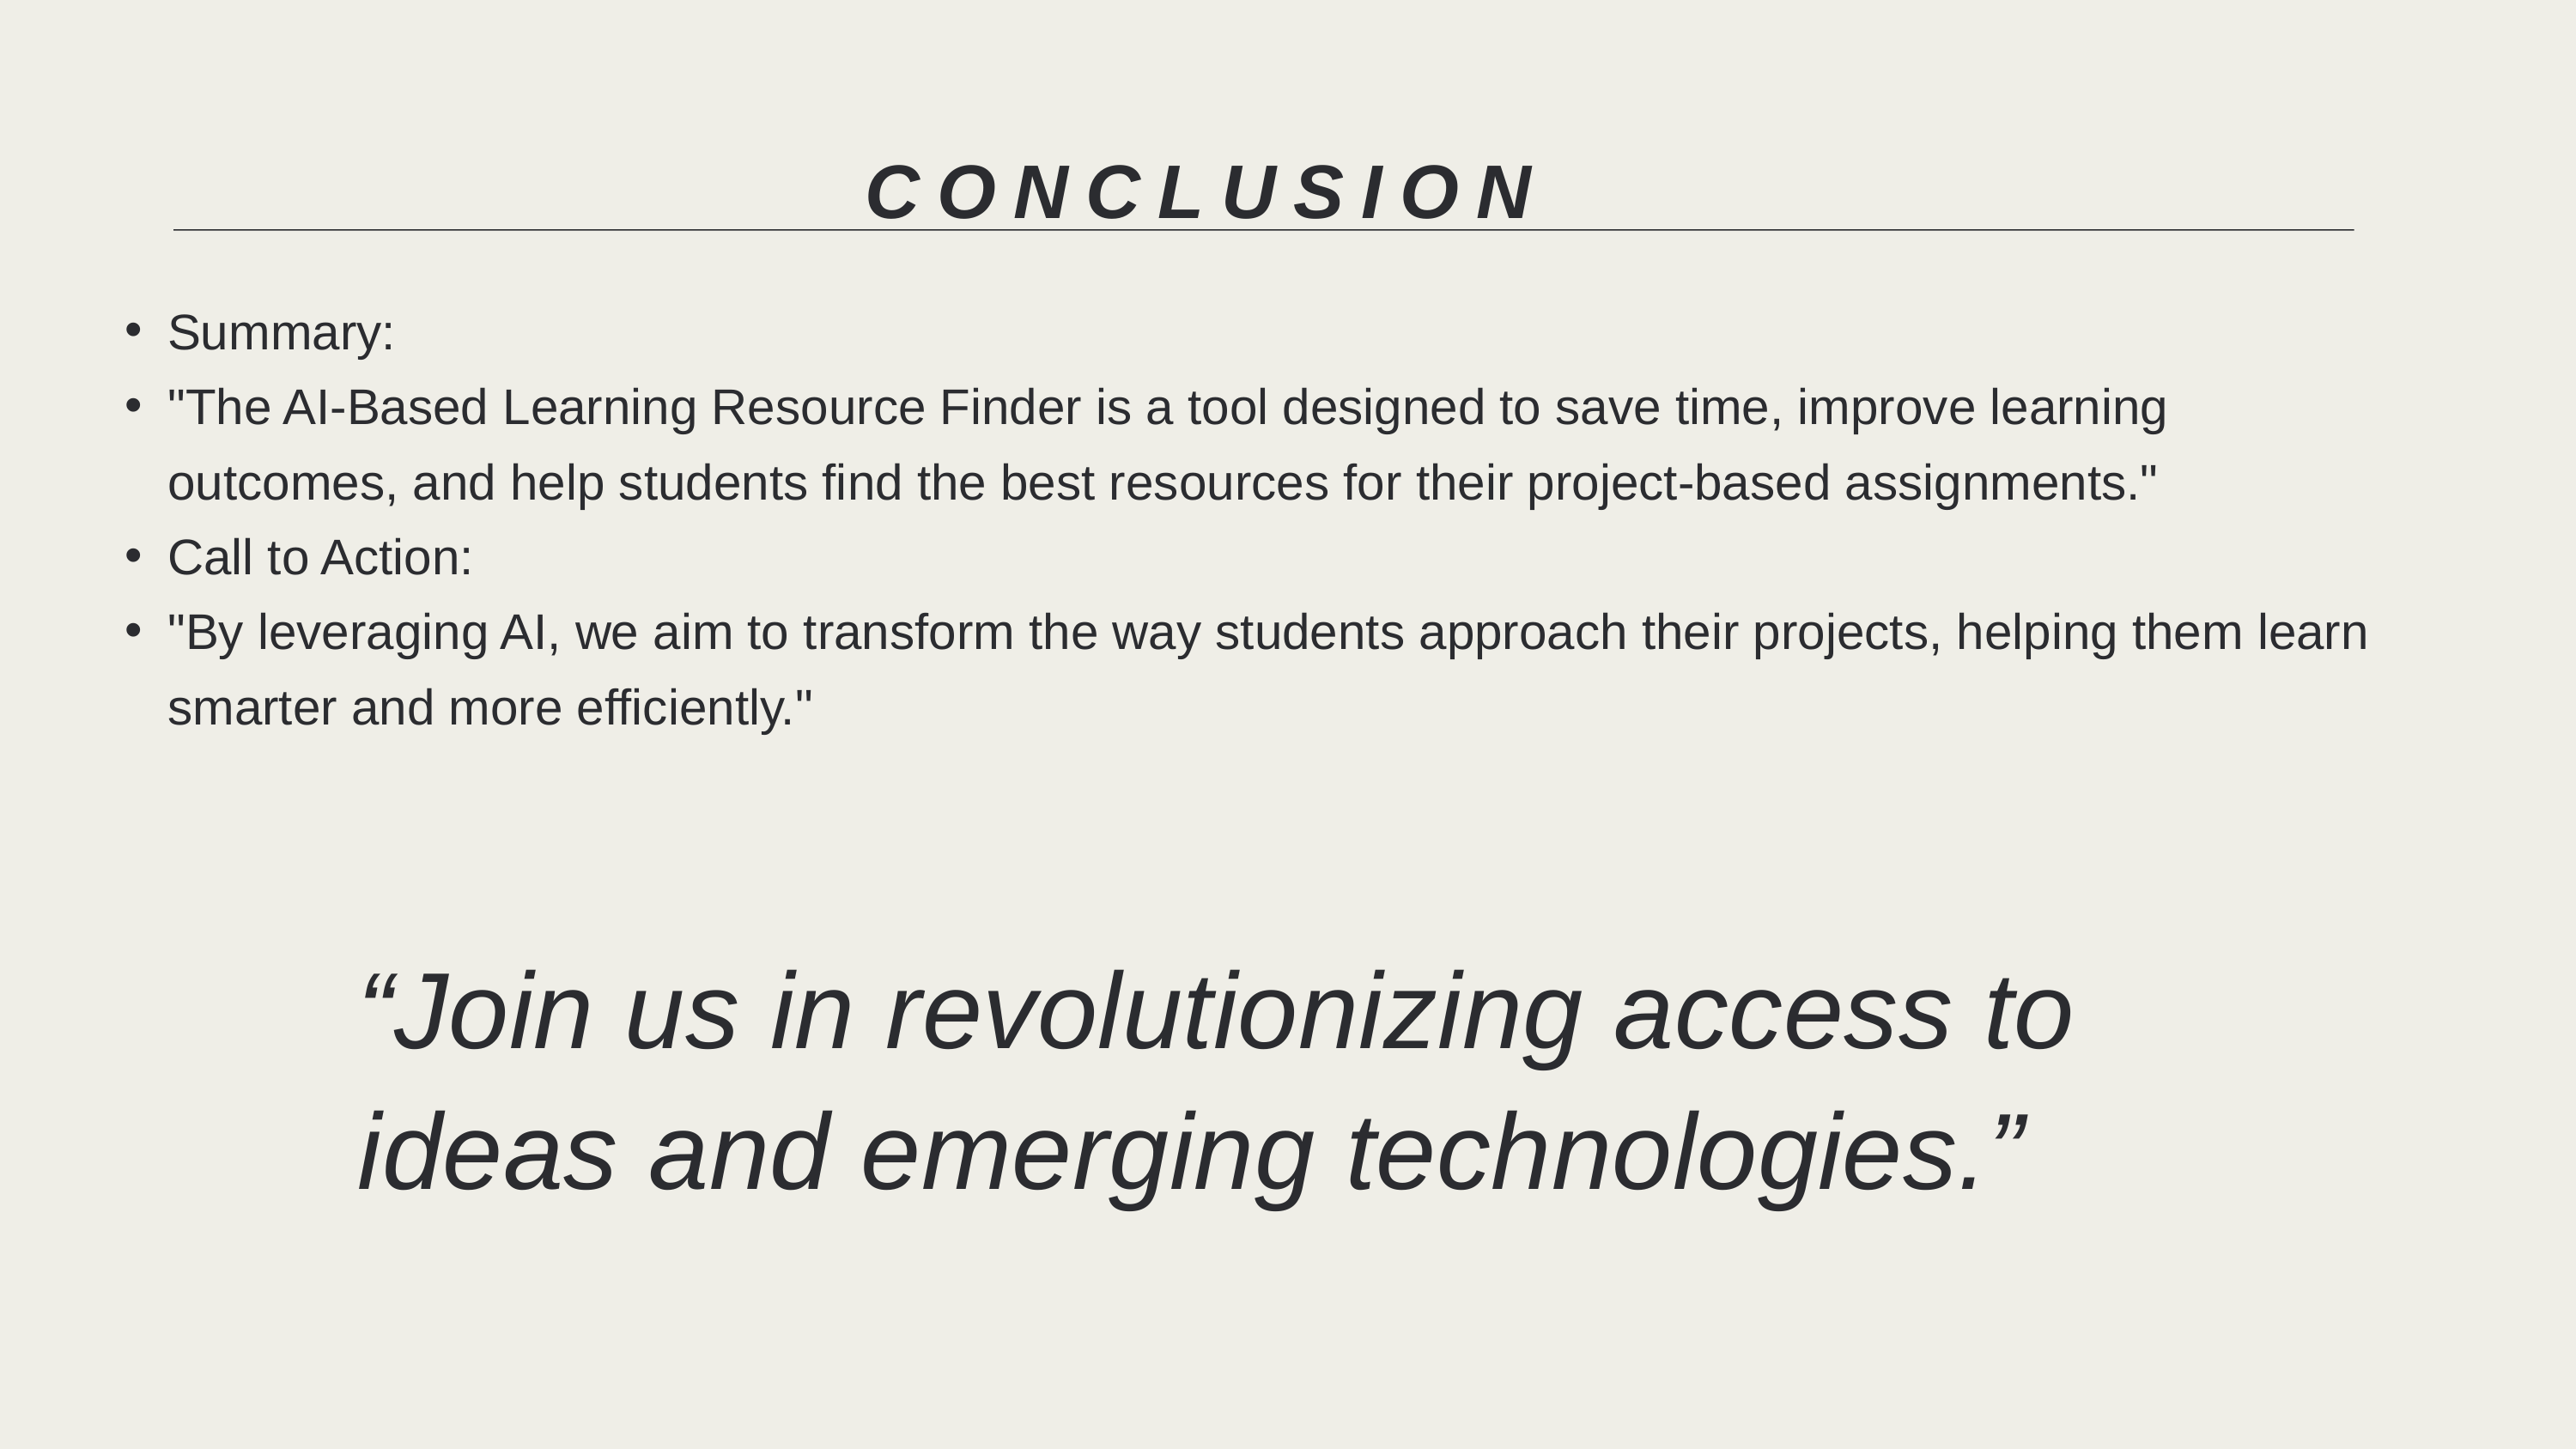

CONCLUSION

Summary:
"The AI-Based Learning Resource Finder is a tool designed to save time, improve learning outcomes, and help students find the best resources for their project-based assignments."
Call to Action:
"By leveraging AI, we aim to transform the way students approach their projects, helping them learn smarter and more efficiently."

“Join us in revolutionizing access to ideas and emerging technologies.”